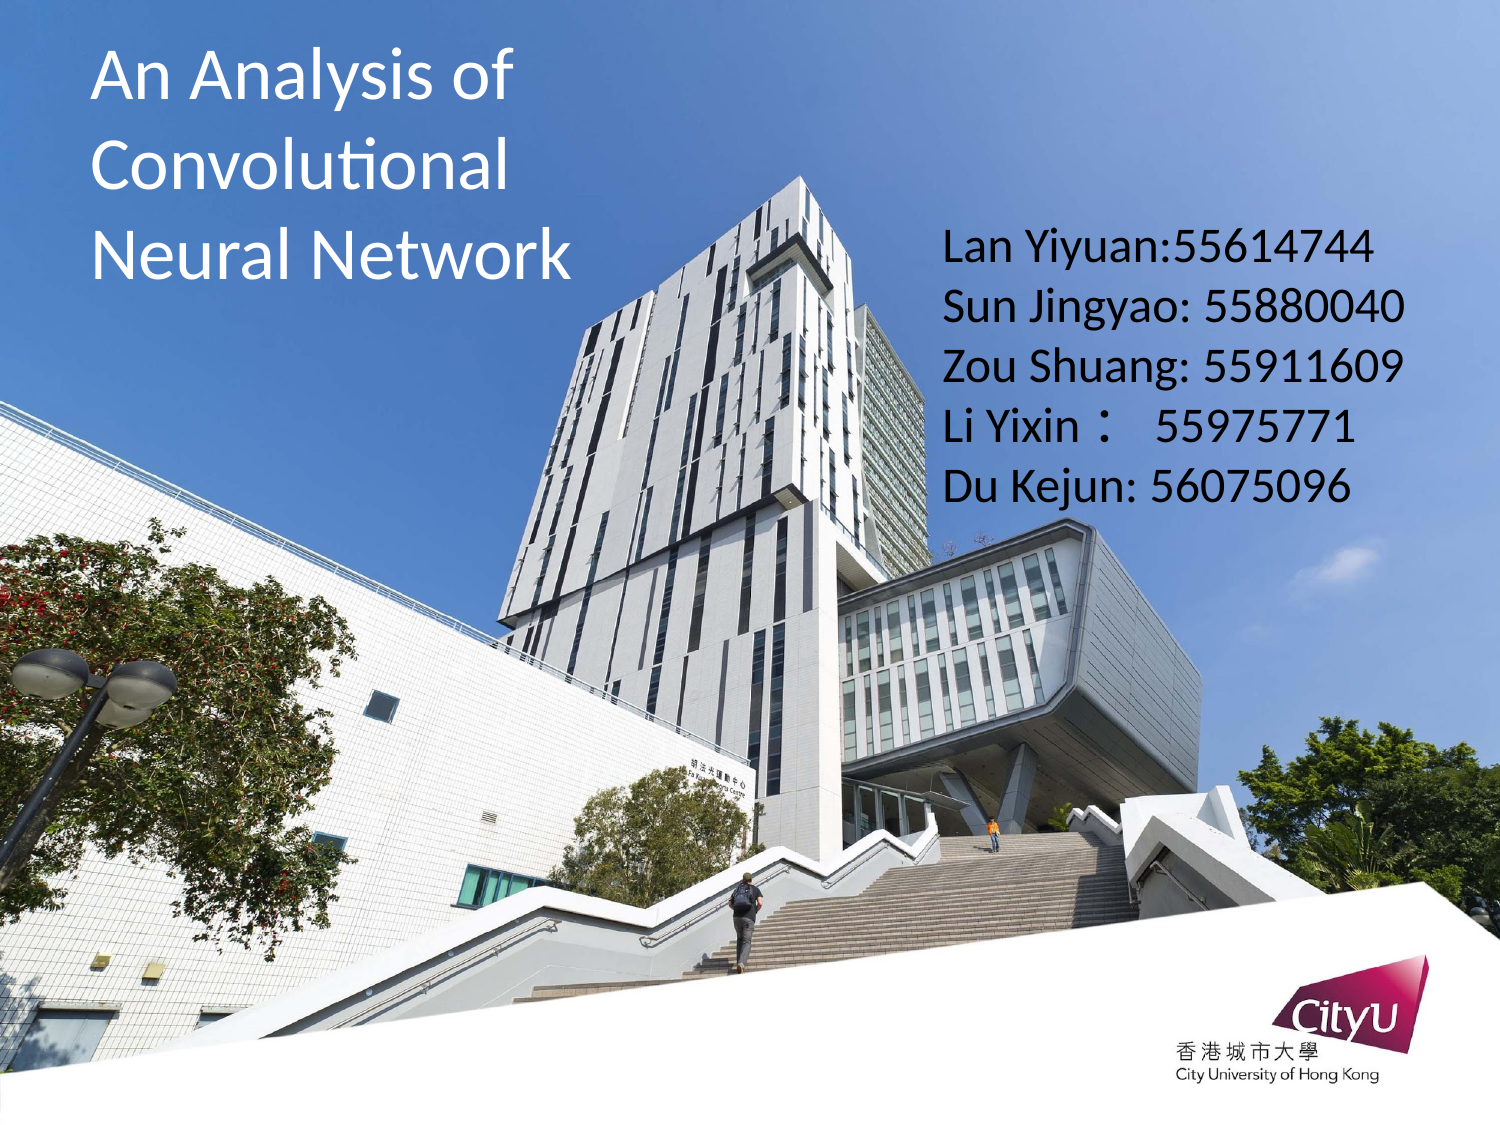

# An Analysis of Convolutional Neural Network
Lan Yiyuan:55614744
Sun Jingyao: 55880040
Zou Shuang: 55911609
Li Yixin：55975771
Du Kejun: 56075096